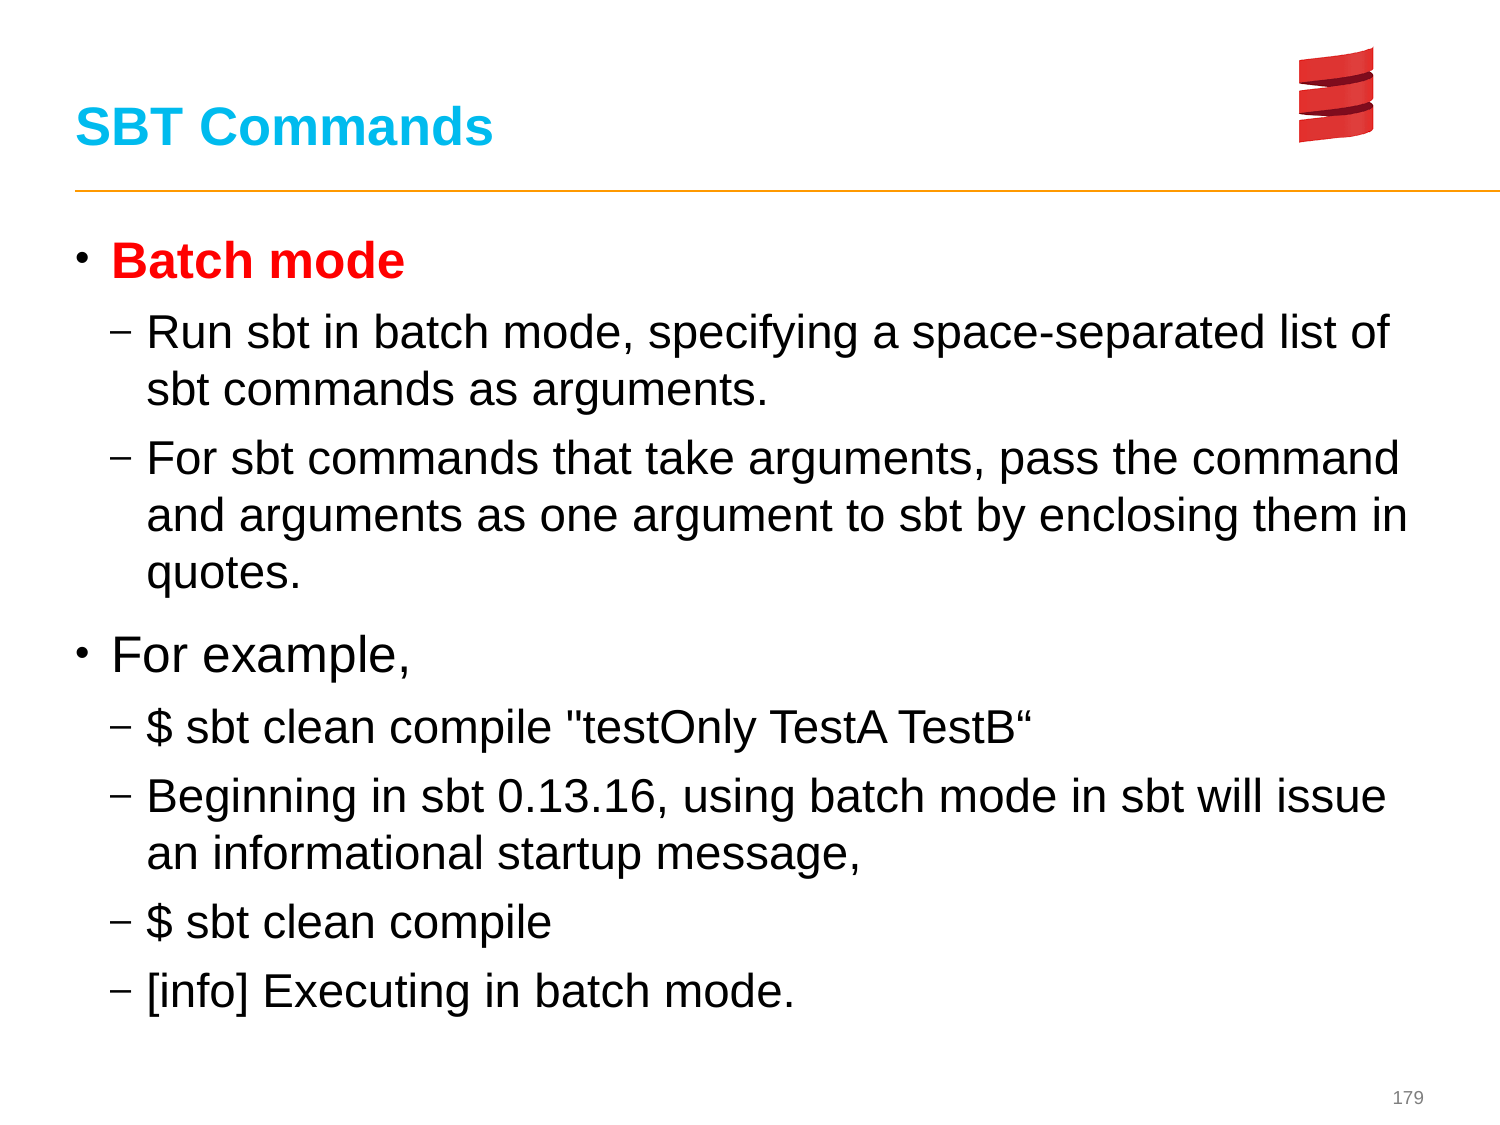

# SBT Commands
Batch mode
Run sbt in batch mode, specifying a space-separated list of sbt commands as arguments.
For sbt commands that take arguments, pass the command and arguments as one argument to sbt by enclosing them in quotes.
For example,
$ sbt clean compile "testOnly TestA TestB“
Beginning in sbt 0.13.16, using batch mode in sbt will issue an informational startup message,
$ sbt clean compile
[info] Executing in batch mode.